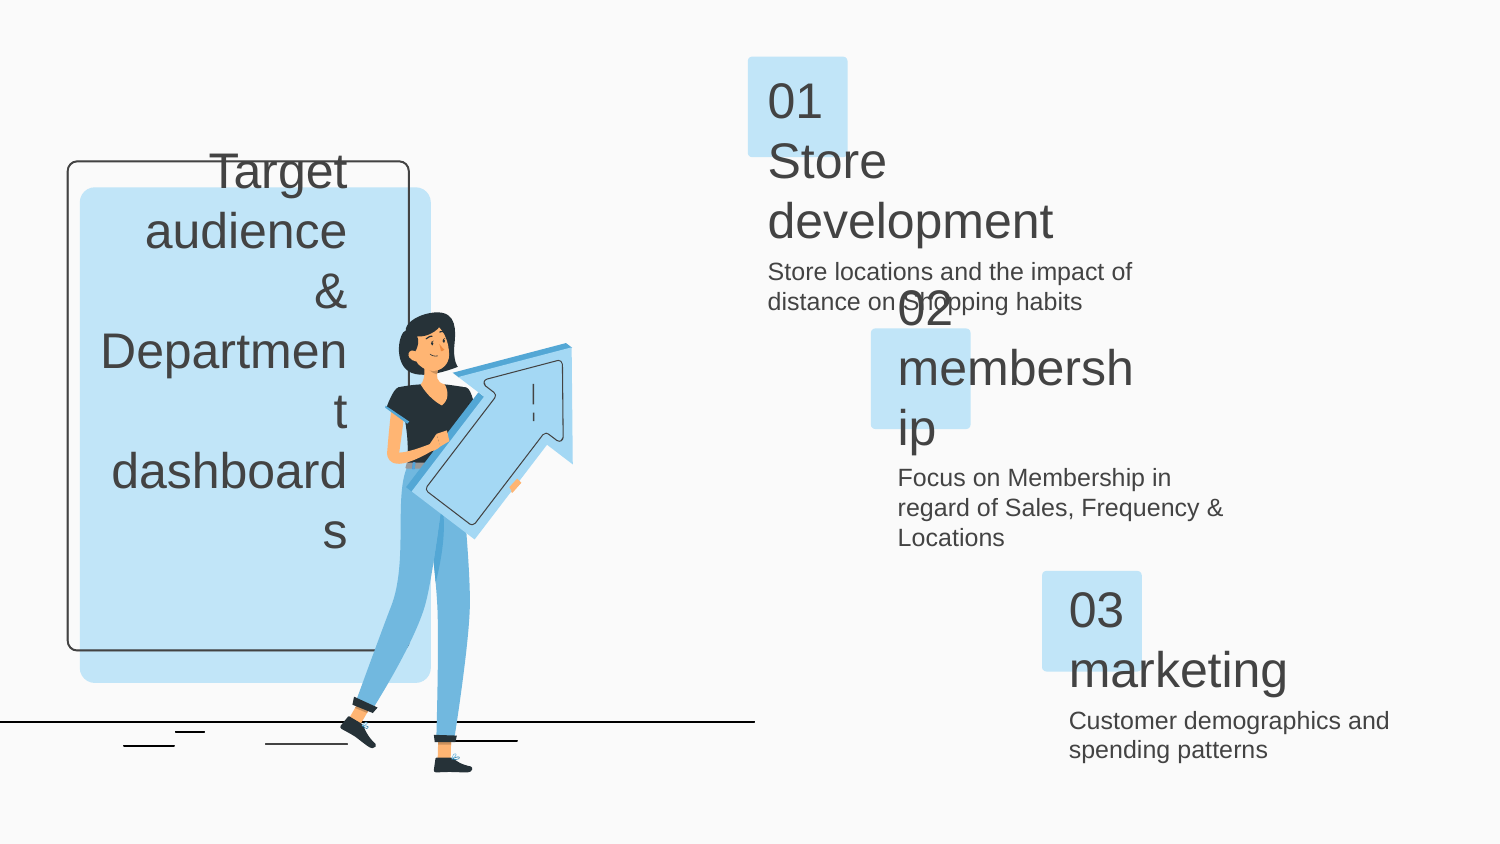

01
Store development
Store locations and the impact of distance on Shopping habits

Target audience
&
Department
dashboards
02 membership
Focus on Membership in regard of Sales, Frequency & Locations

# 03 marketing
Customer demographics and spending patterns